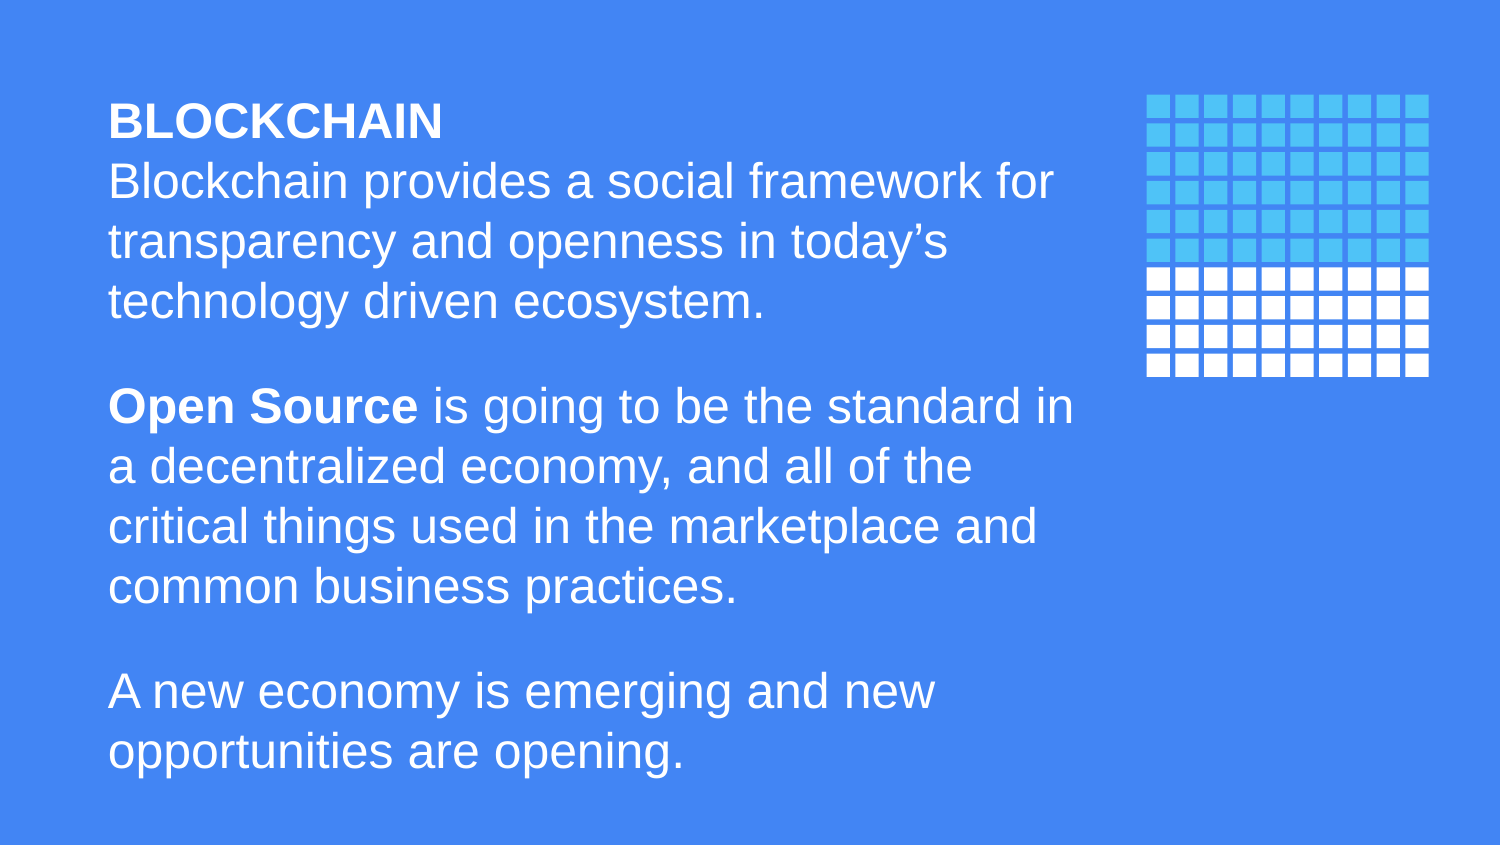

BLOCKCHAIN
Blockchain provides a social framework for transparency and openness in today’s technology driven ecosystem.
Open Source is going to be the standard in a decentralized economy, and all of the critical things used in the marketplace and common business practices.
A new economy is emerging and new opportunities are opening.